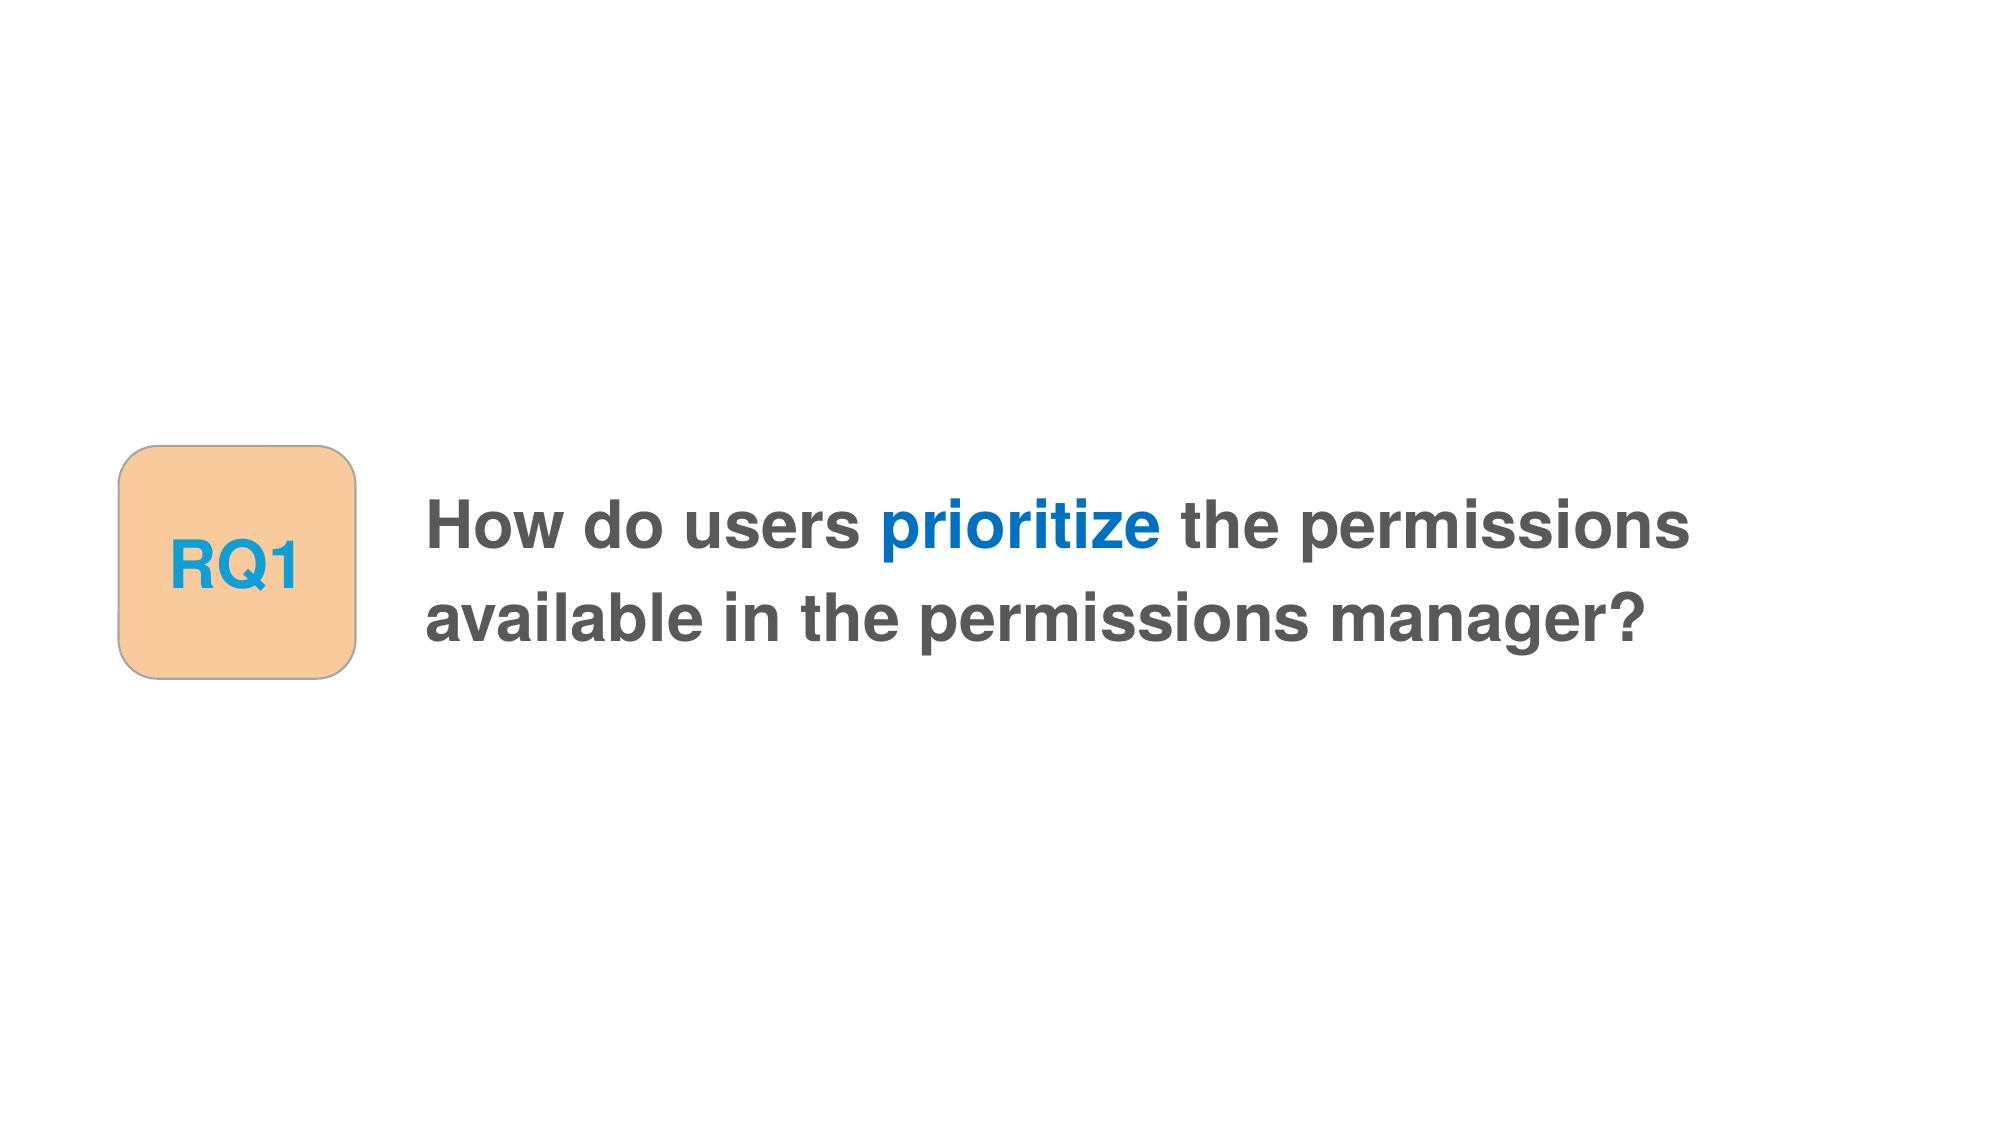

RQ1
How do users prioritize the permissions available in the permissions manager?